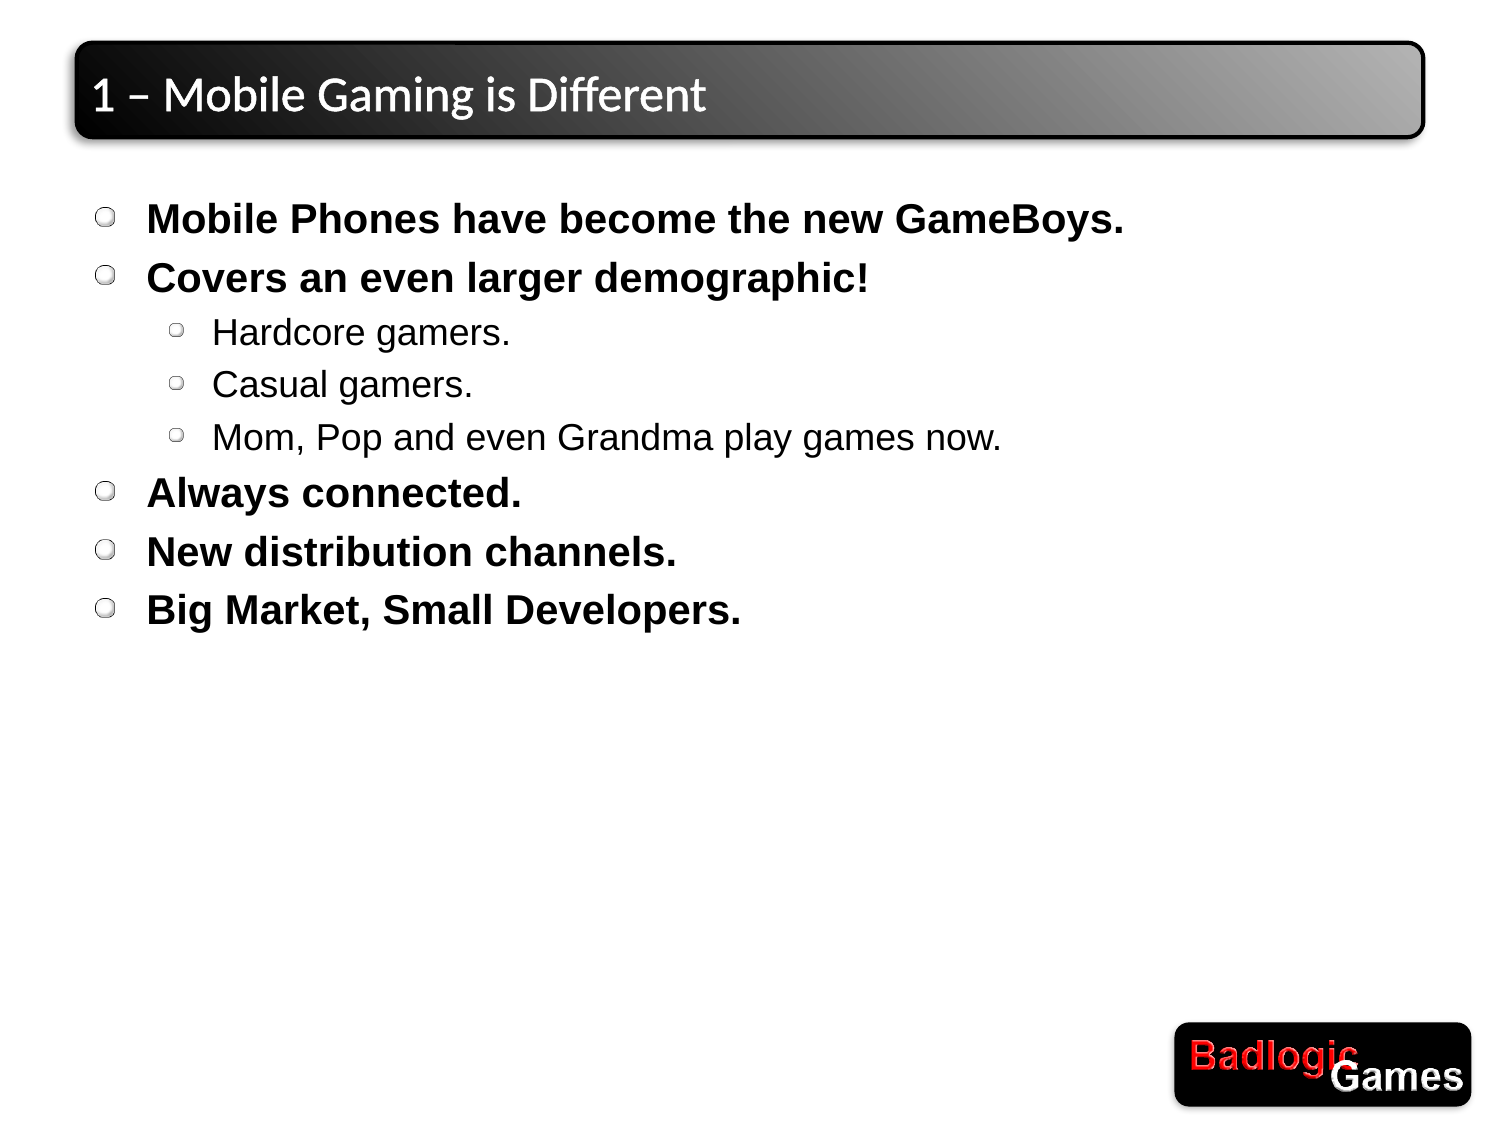

# 1 – Mobile Gaming is Different
Mobile Phones have become the new GameBoys.
Covers an even larger demographic!
Hardcore gamers.
Casual gamers.
Mom, Pop and even Grandma play games now.
Always connected.
New distribution channels.
Big Market, Small Developers.